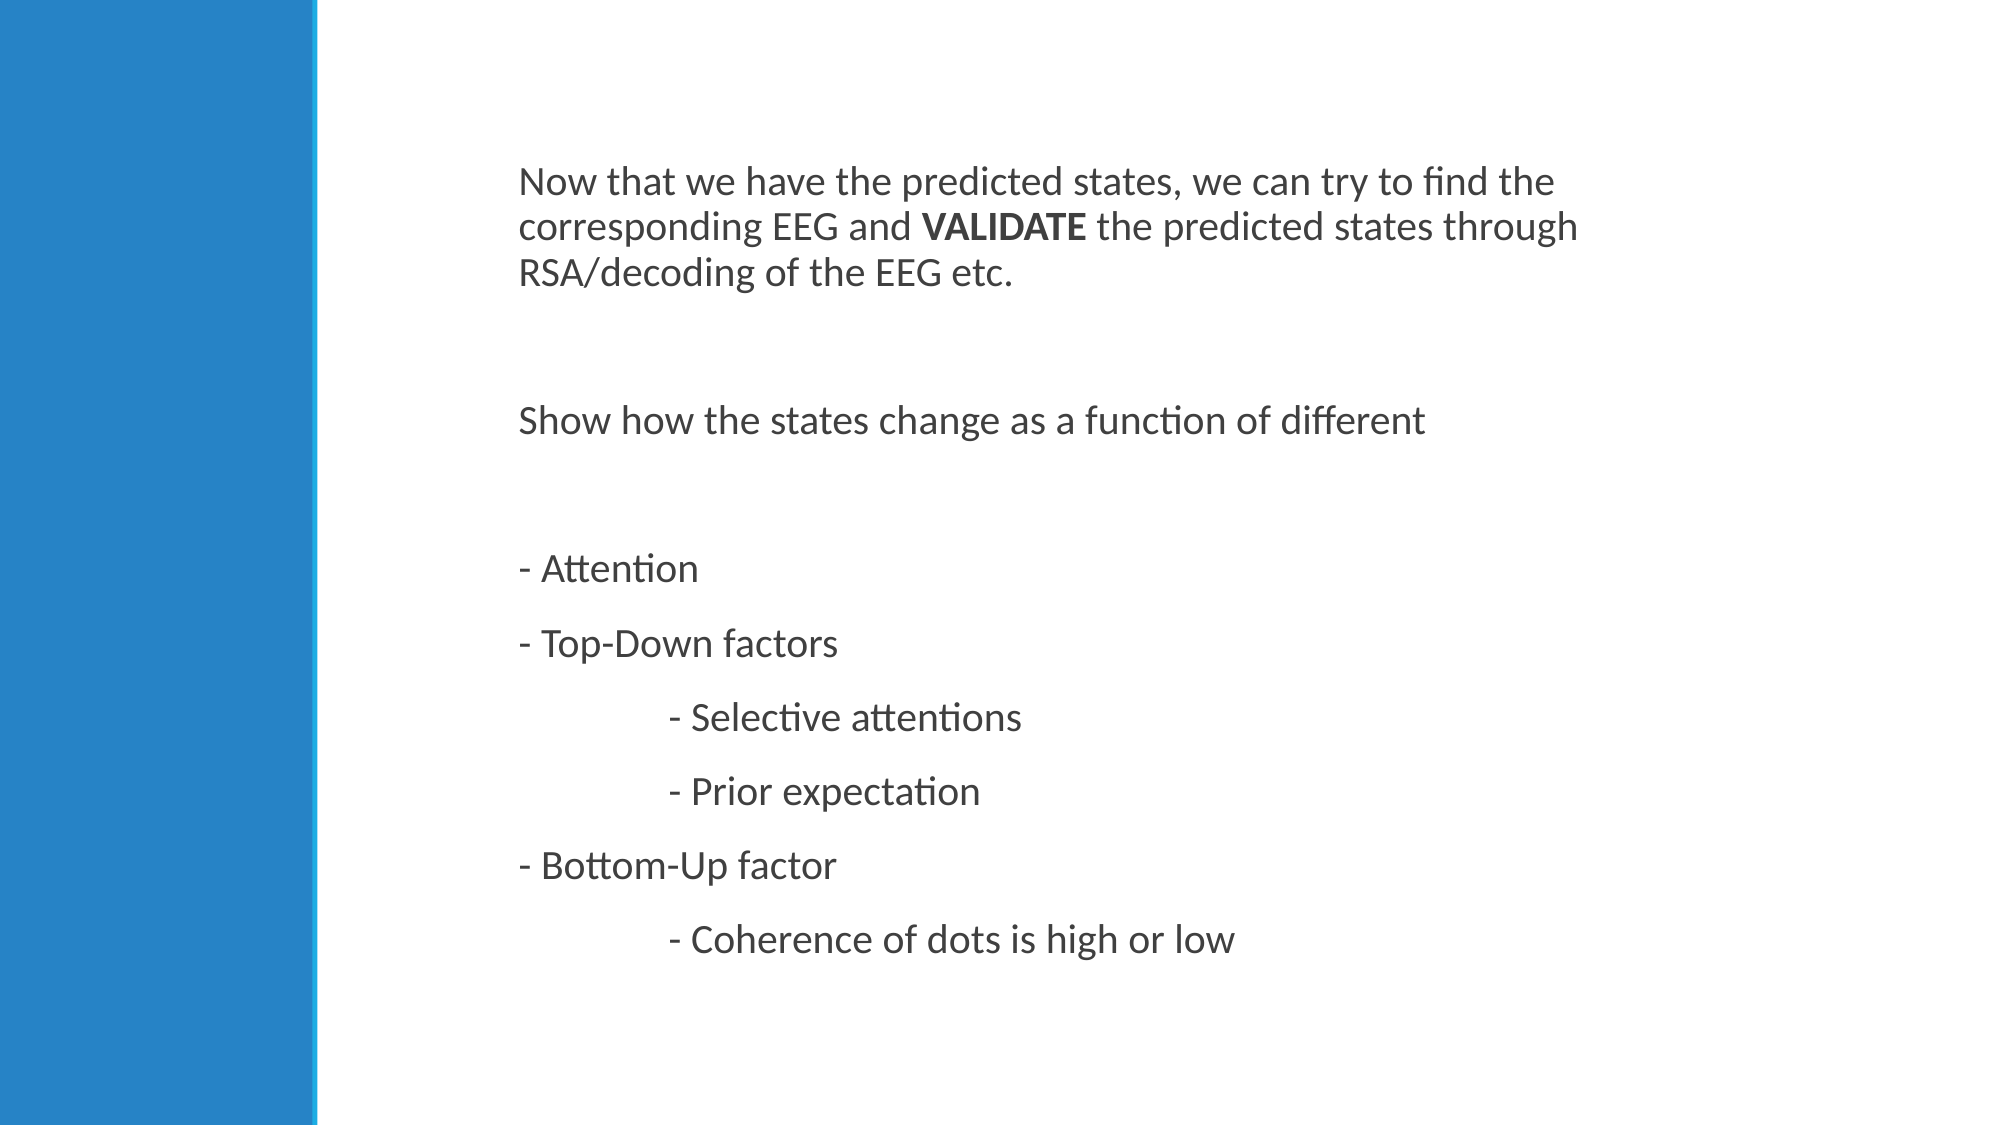

Now that we have the predicted states, we can try to find the corresponding EEG and VALIDATE the predicted states through RSA/decoding of the EEG etc.

Show how the states change as a function of different

- Attention
- Top-Down factors
	- Selective attentions
	- Prior expectation
- Bottom-Up factor
	- Coherence of dots is high or low